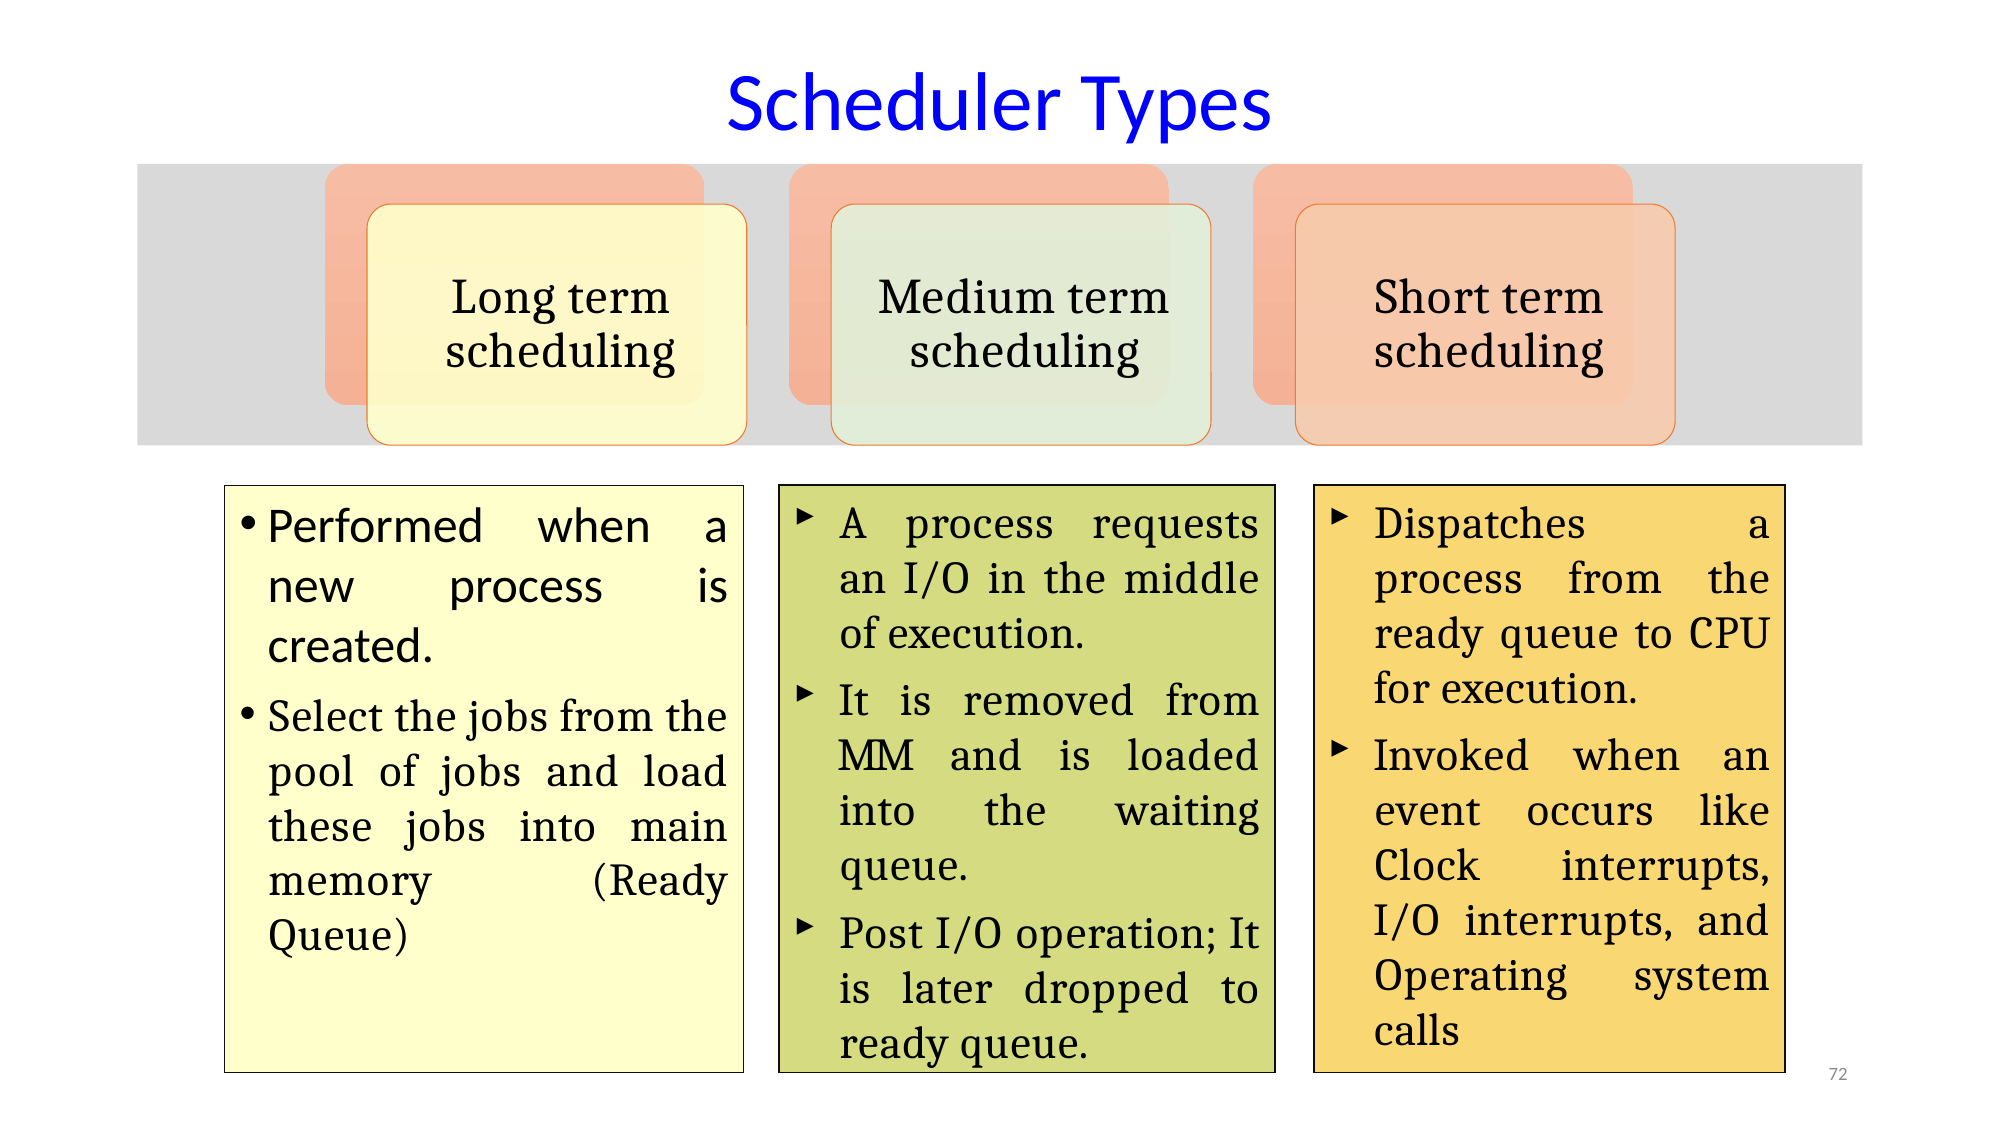

# Scheduler Types
Long term scheduling
Medium term scheduling
Short term scheduling
Performed when a new process is created.
Select the jobs from the pool of jobs and load these jobs into main memory (Ready Queue)
A process requests an I/O in the middle of execution.
It is removed from MM and is loaded into the waiting queue.
Post I/O operation; It is later dropped to ready queue.
Dispatches a process from the ready queue to CPU for execution.
Invoked when an event occurs like Clock interrupts, I/O interrupts, and Operating system calls
72